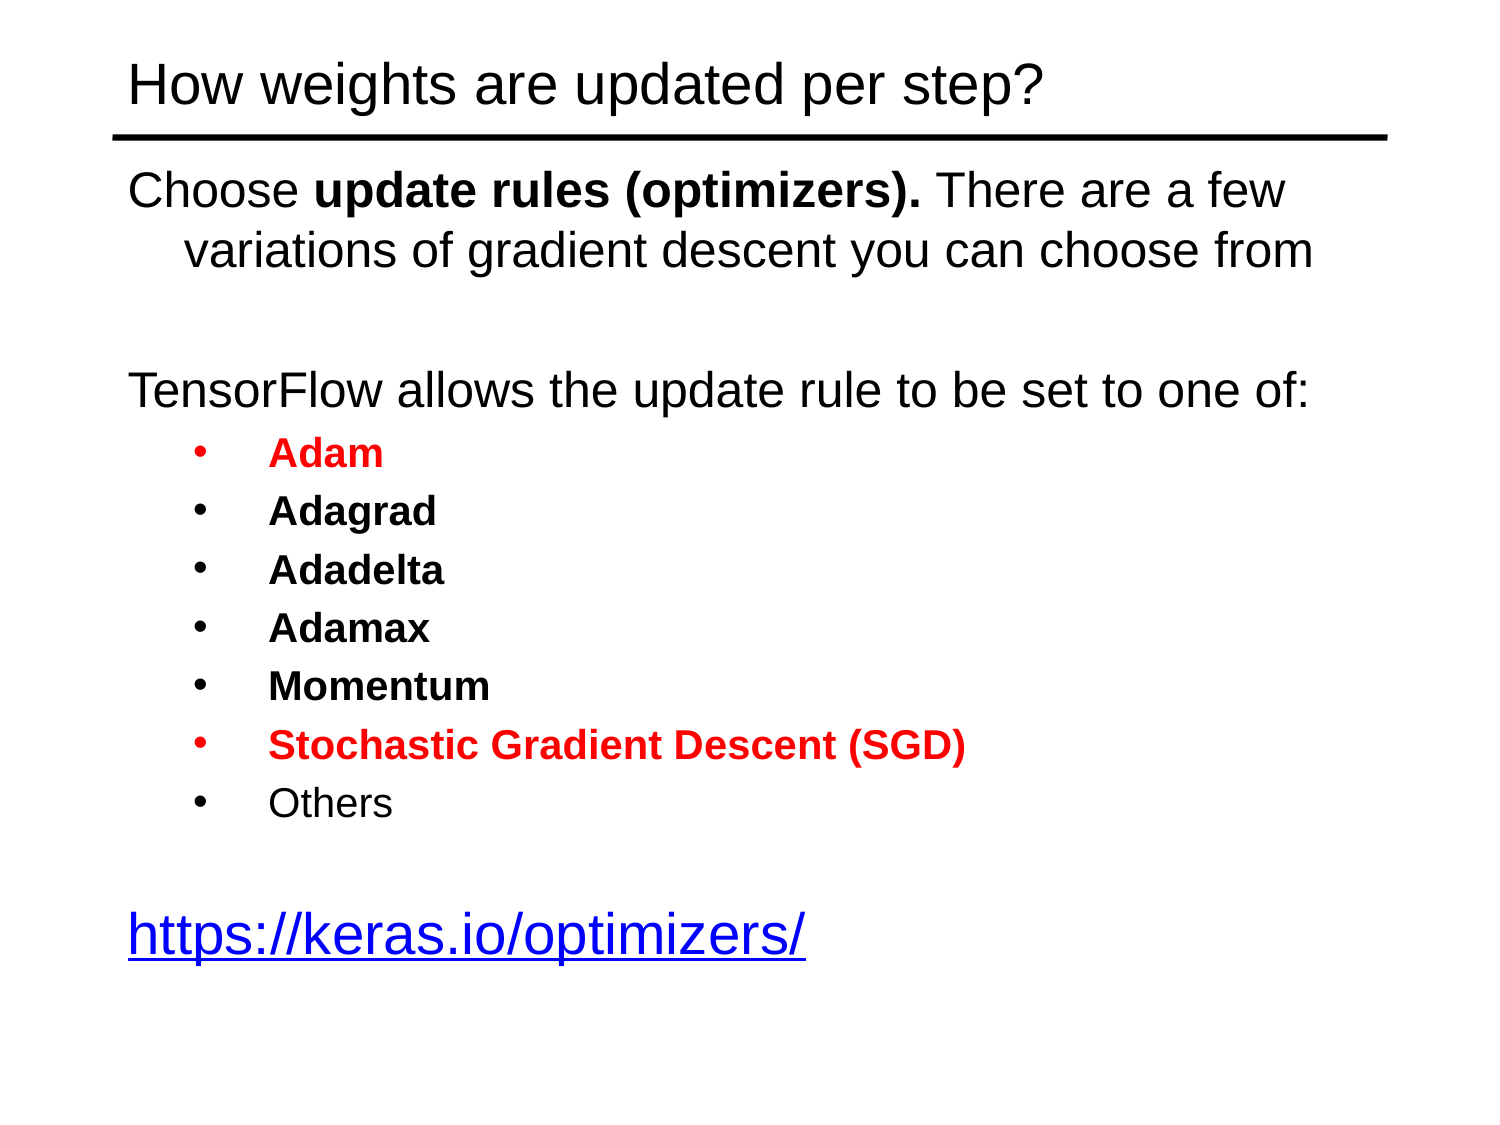

# How weights are updated per step?
Choose update rules (optimizers). There are a few variations of gradient descent you can choose from

TensorFlow allows the update rule to be set to one of:
Adam
Adagrad
Adadelta
Adamax
Momentum
Stochastic Gradient Descent (SGD)
Others

https://keras.io/optimizers/